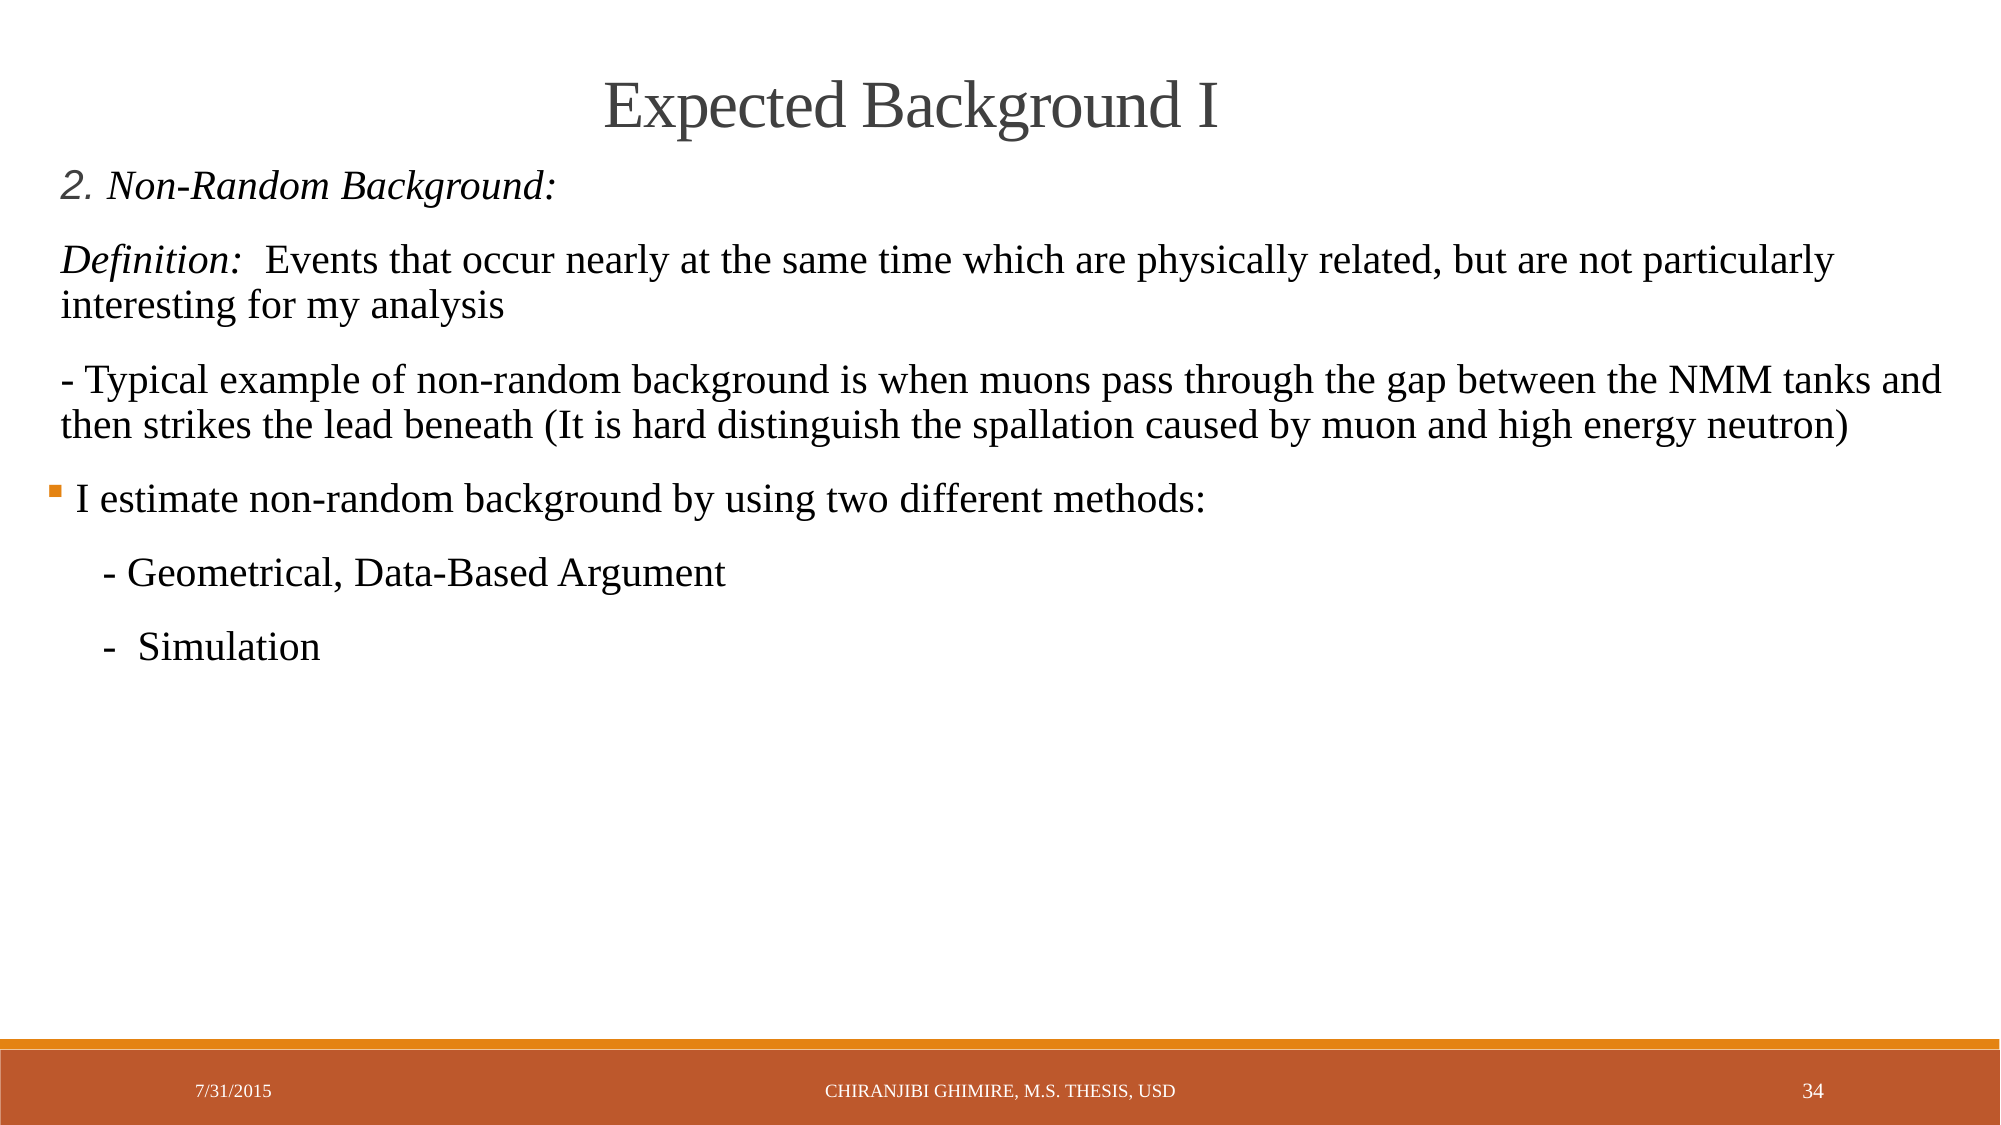

Expected Background I
2. Non-Random Background:
Definition:  Events that occur nearly at the same time which are physically related, but are not particularly interesting for my analysis
- Typical example of non-random background is when muons pass through the gap between the NMM tanks and then strikes the lead beneath (It is hard distinguish the spallation caused by muon and high energy neutron)
 I estimate non-random background by using two different methods:
    - Geometrical, Data-Based Argument
    -  Simulation
7/31/2015
Chiranjibi Ghimire, M.S. Thesis, USD
34